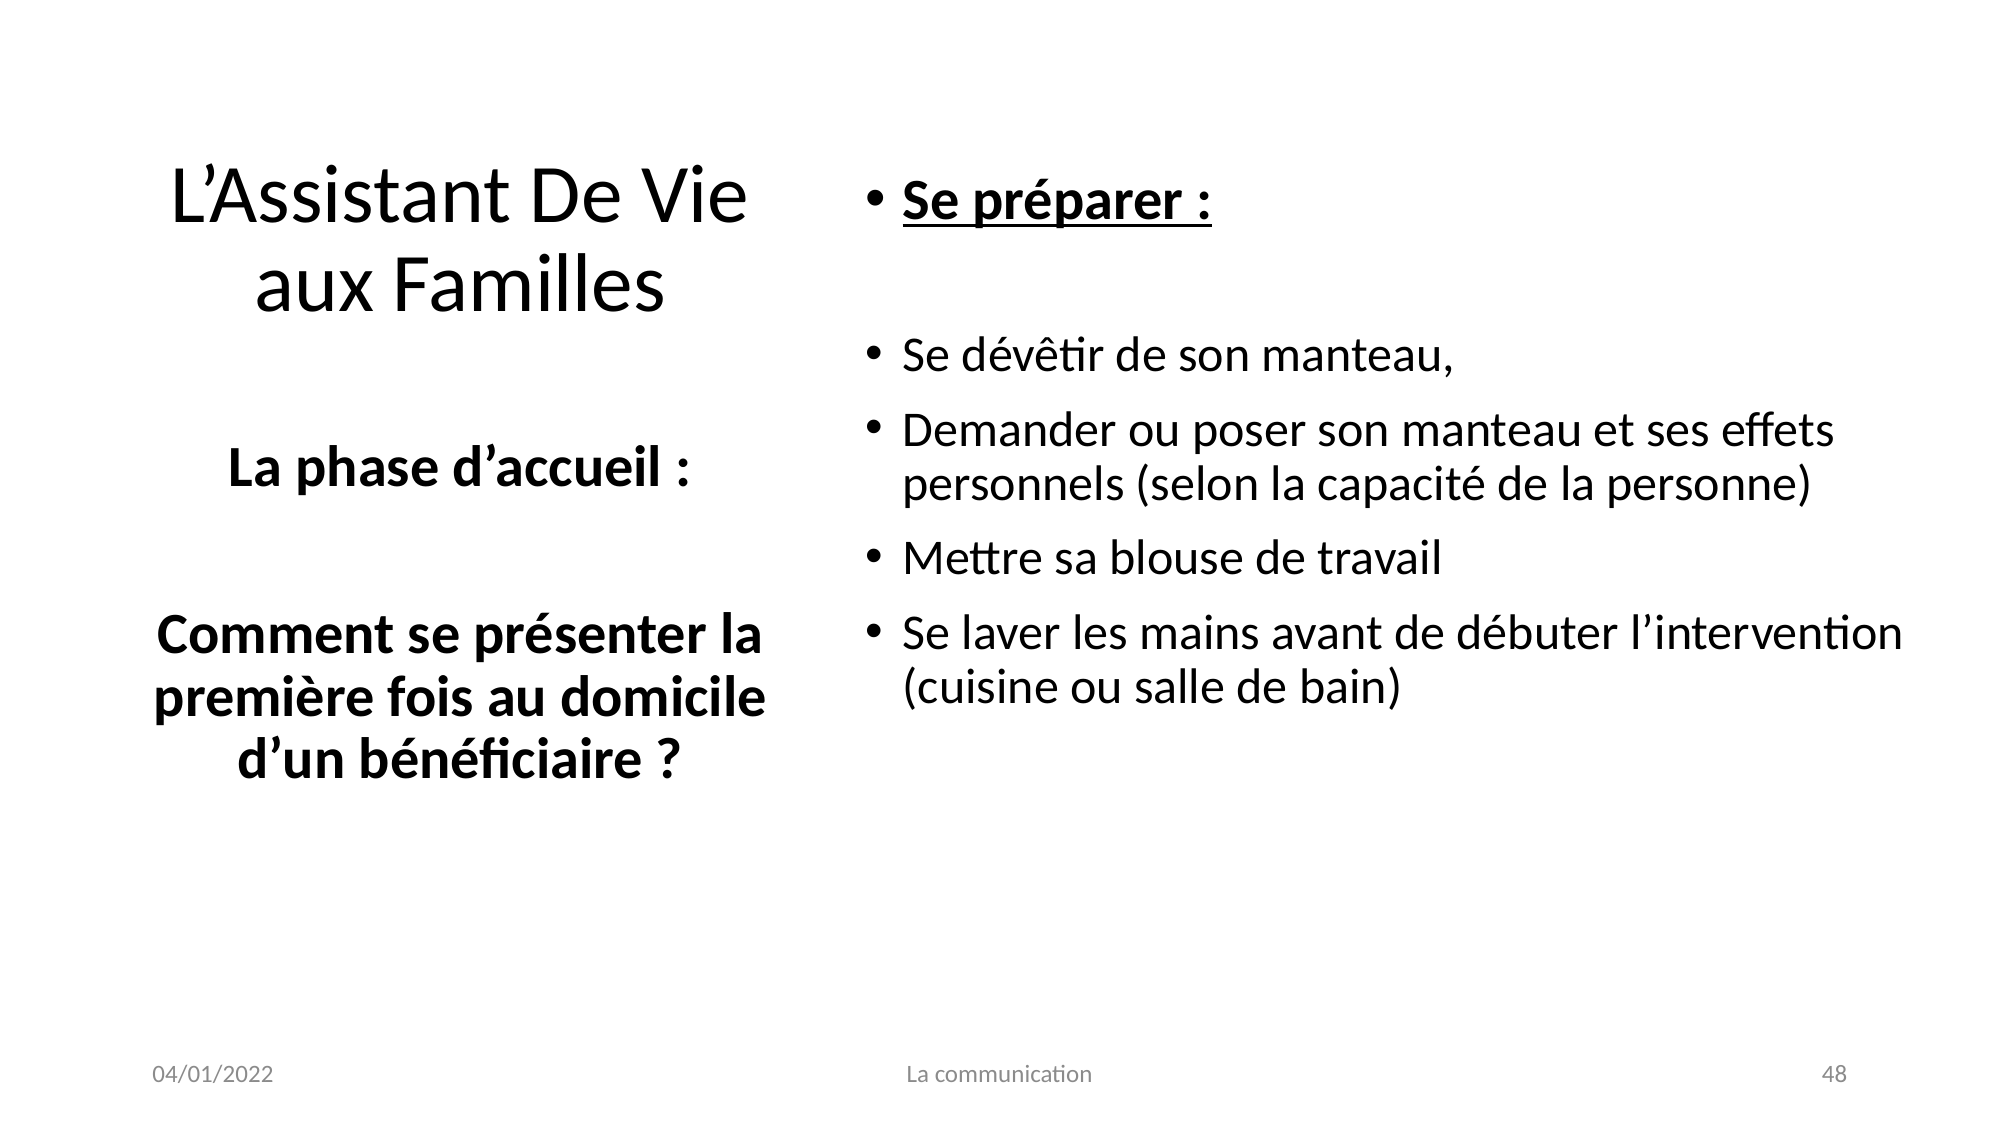

# L’Assistant De Vie aux Familles
Se préparer :

Se dévêtir de son manteau,
Demander ou poser son manteau et ses effets personnels (selon la capacité de la personne)
Mettre sa blouse de travail
Se laver les mains avant de débuter l’intervention (cuisine ou salle de bain)

La phase d’accueil :

Comment se présenter la première fois au domicile d’un bénéficiaire ?

04/01/2022
La communication
48